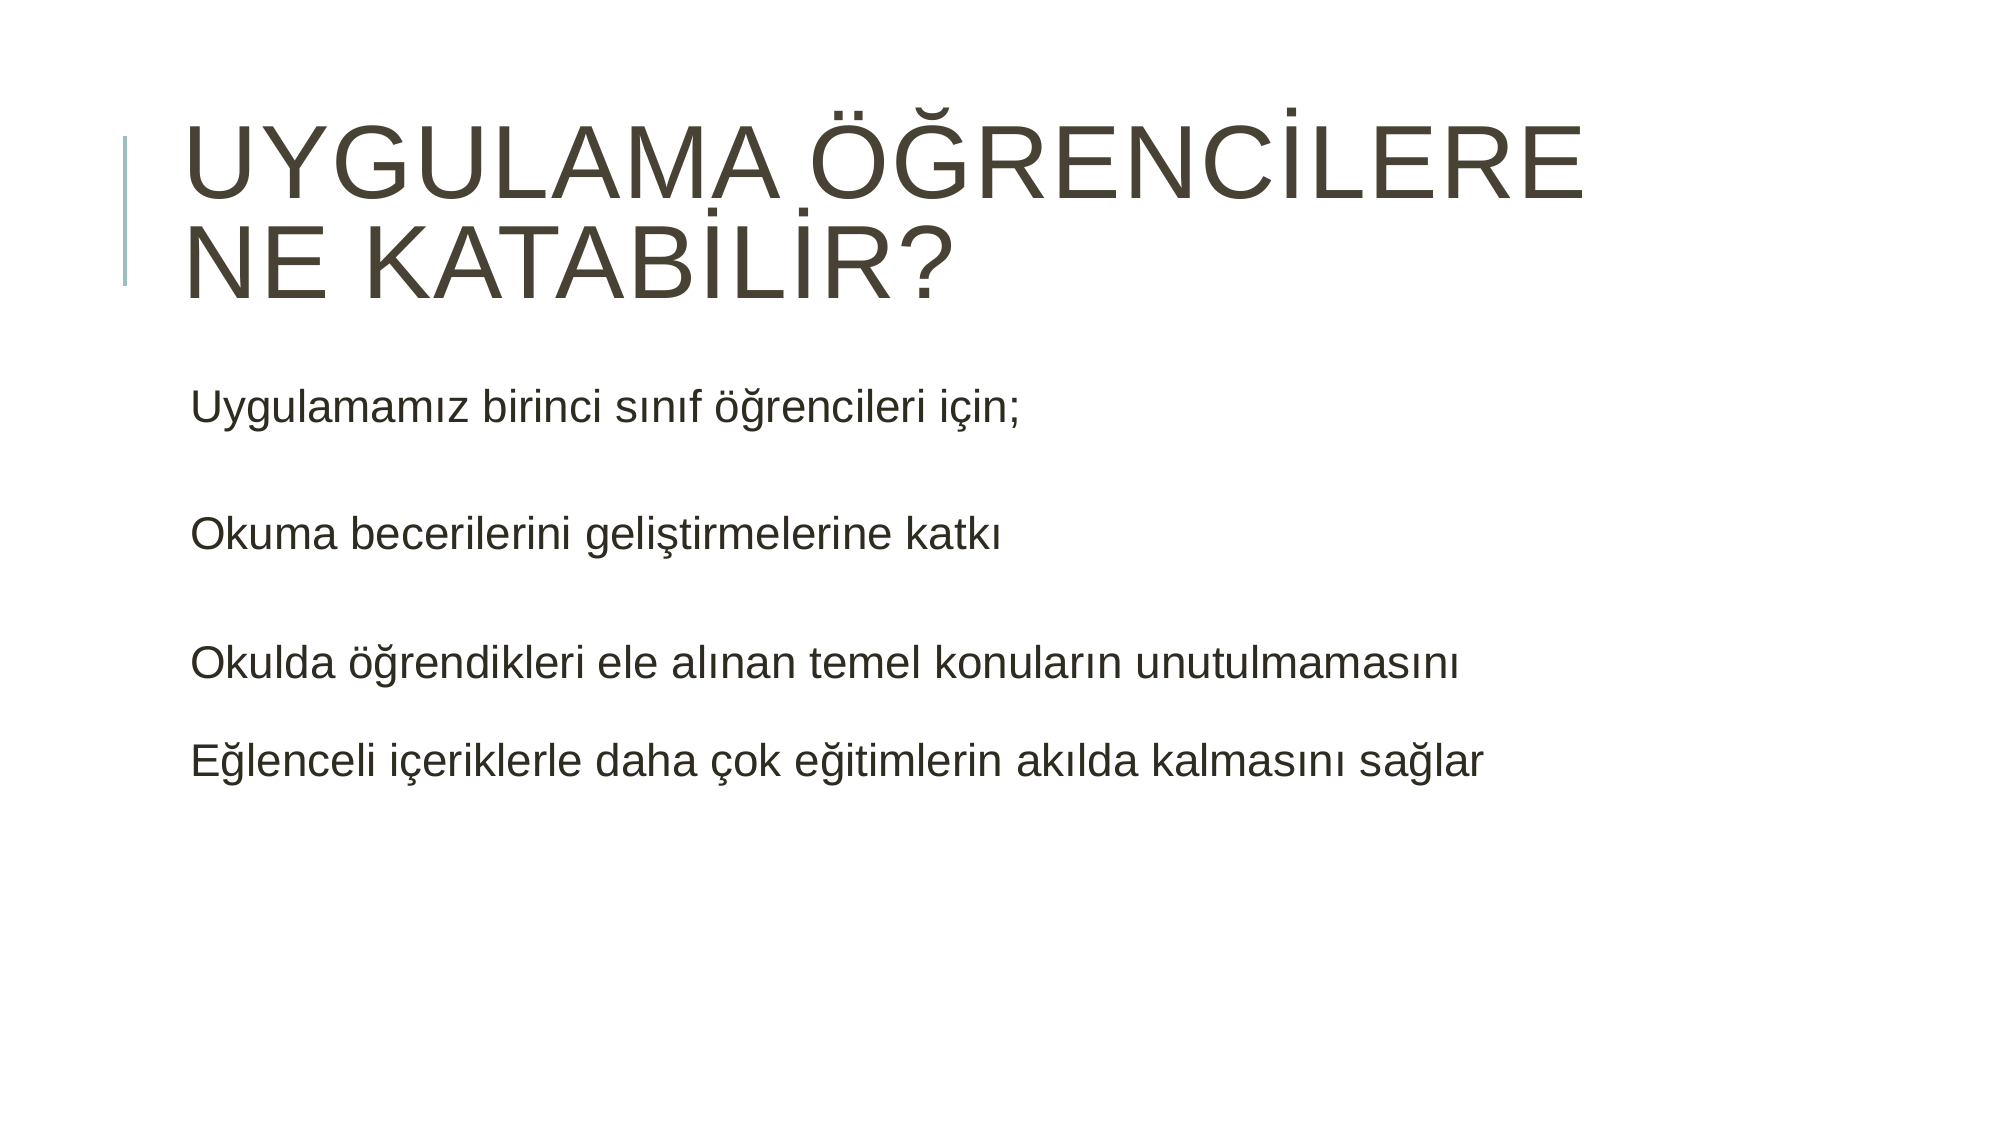

# Uygulama öğrencilere ne katabilir?
Uygulamamız birinci sınıf öğrencileri için;
Okuma becerilerini geliştirmelerine katkı
Okulda öğrendikleri ele alınan temel konuların unutulmamasını
Eğlenceli içeriklerle daha çok eğitimlerin akılda kalmasını sağlar